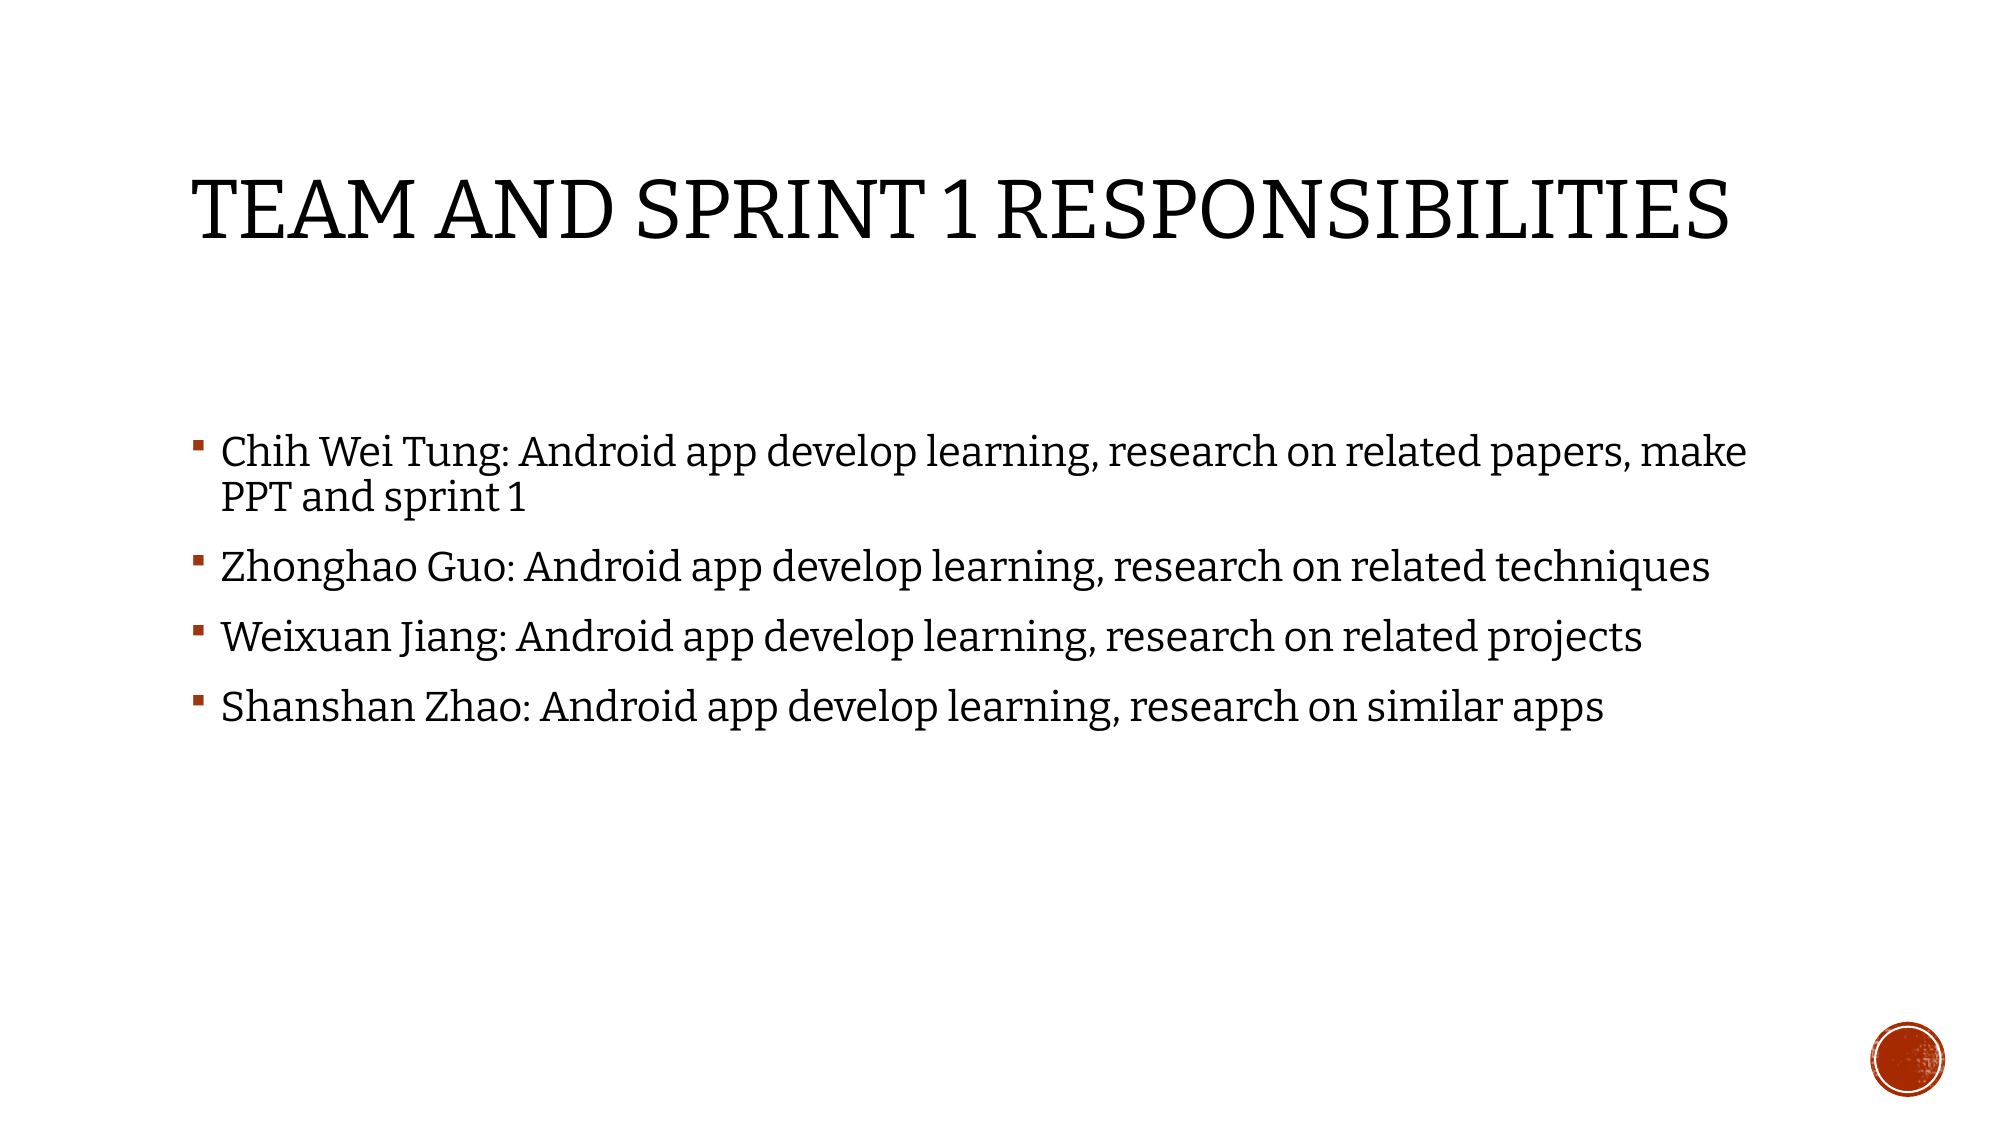

# Team and Sprint 1 Responsibilities

Chih Wei Tung: Android app develop learning, research on related papers, make PPT and sprint 1
Zhonghao Guo: Android app develop learning, research on related techniques
Weixuan Jiang: Android app develop learning, research on related projects
Shanshan Zhao: Android app develop learning, research on similar apps